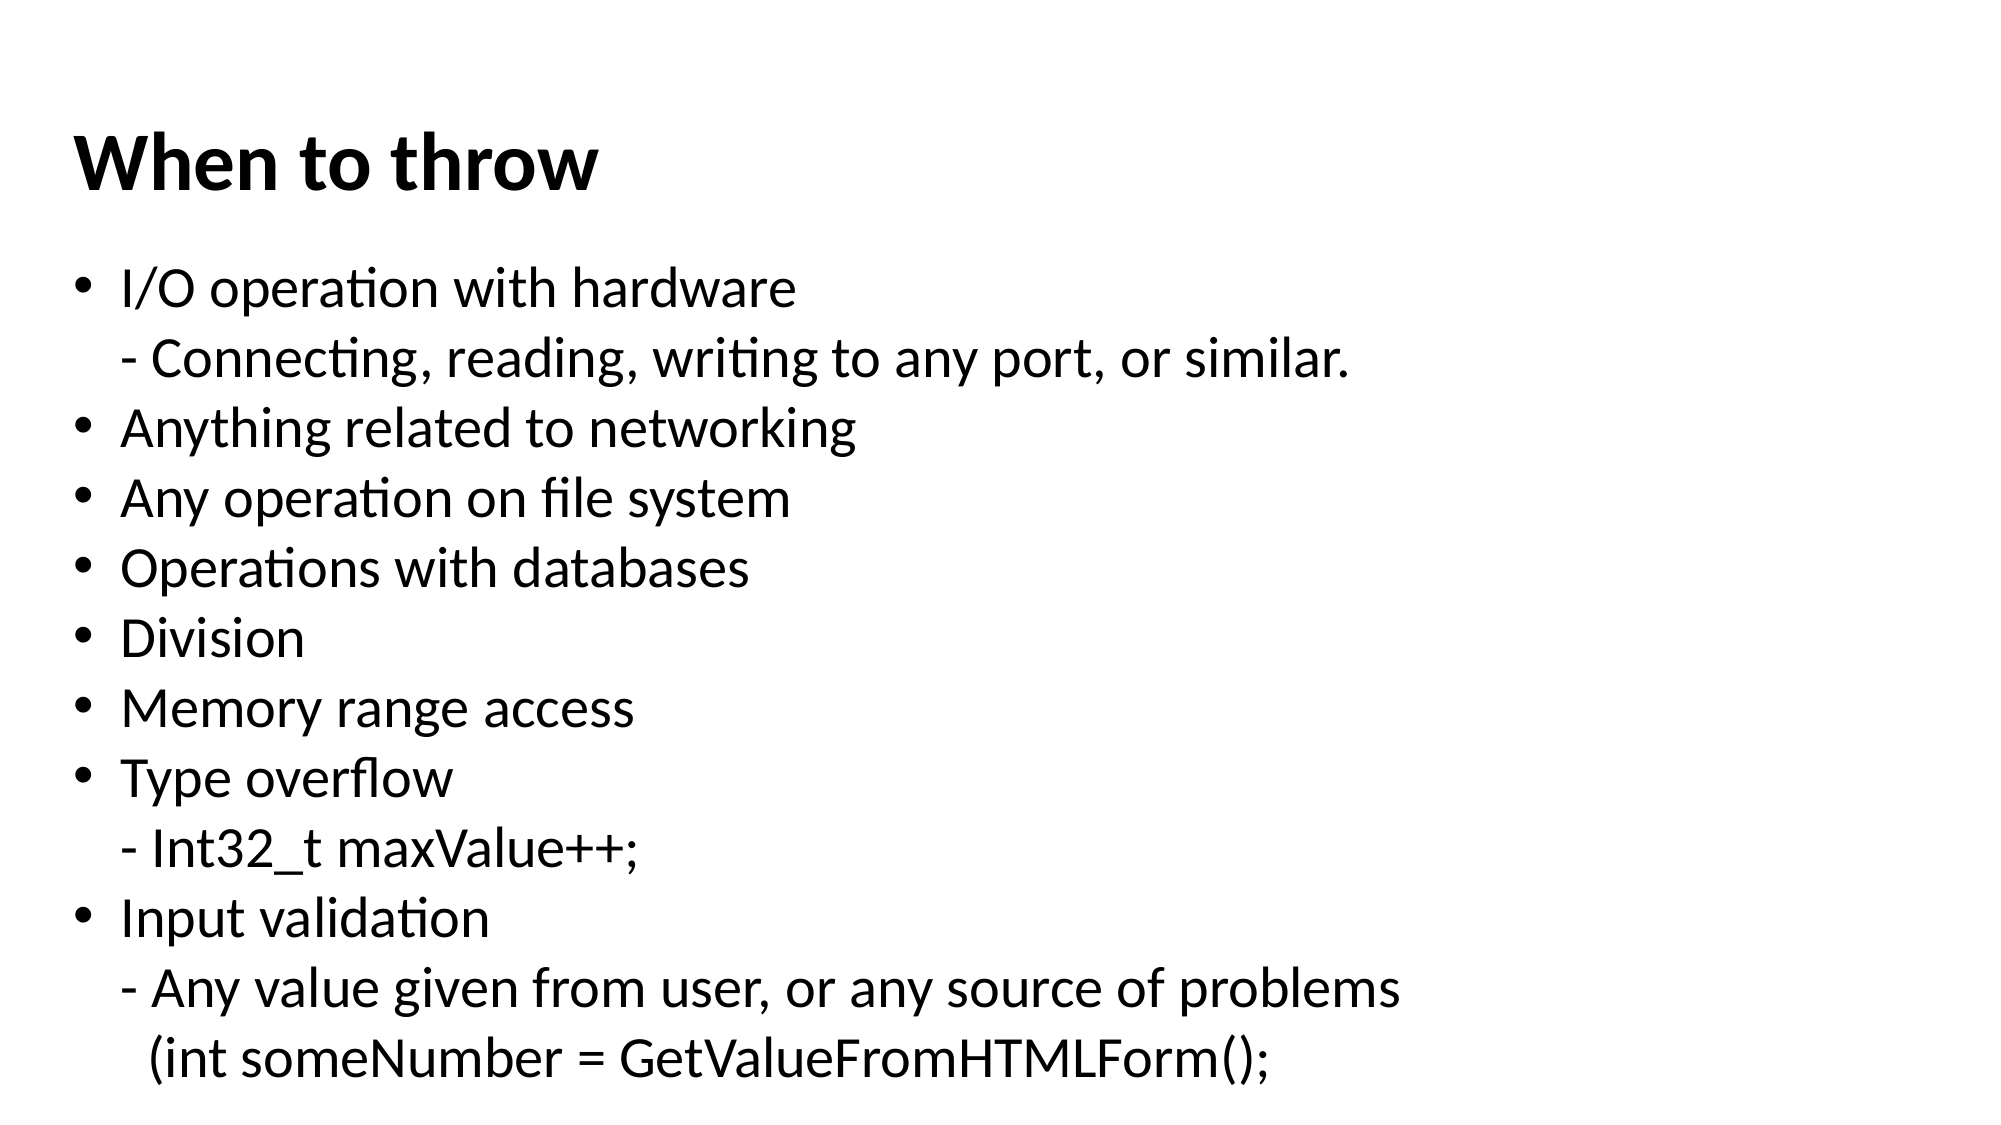

When to throw
I/O operation with hardware
- Connecting, reading, writing to any port, or similar.
Anything related to networking
Any operation on file system
Operations with databases
Division
Memory range access
Type overflow
- Int32_t maxValue++;
Input validation
- Any value given from user, or any source of problems
  (int someNumber = GetValueFromHTMLForm();